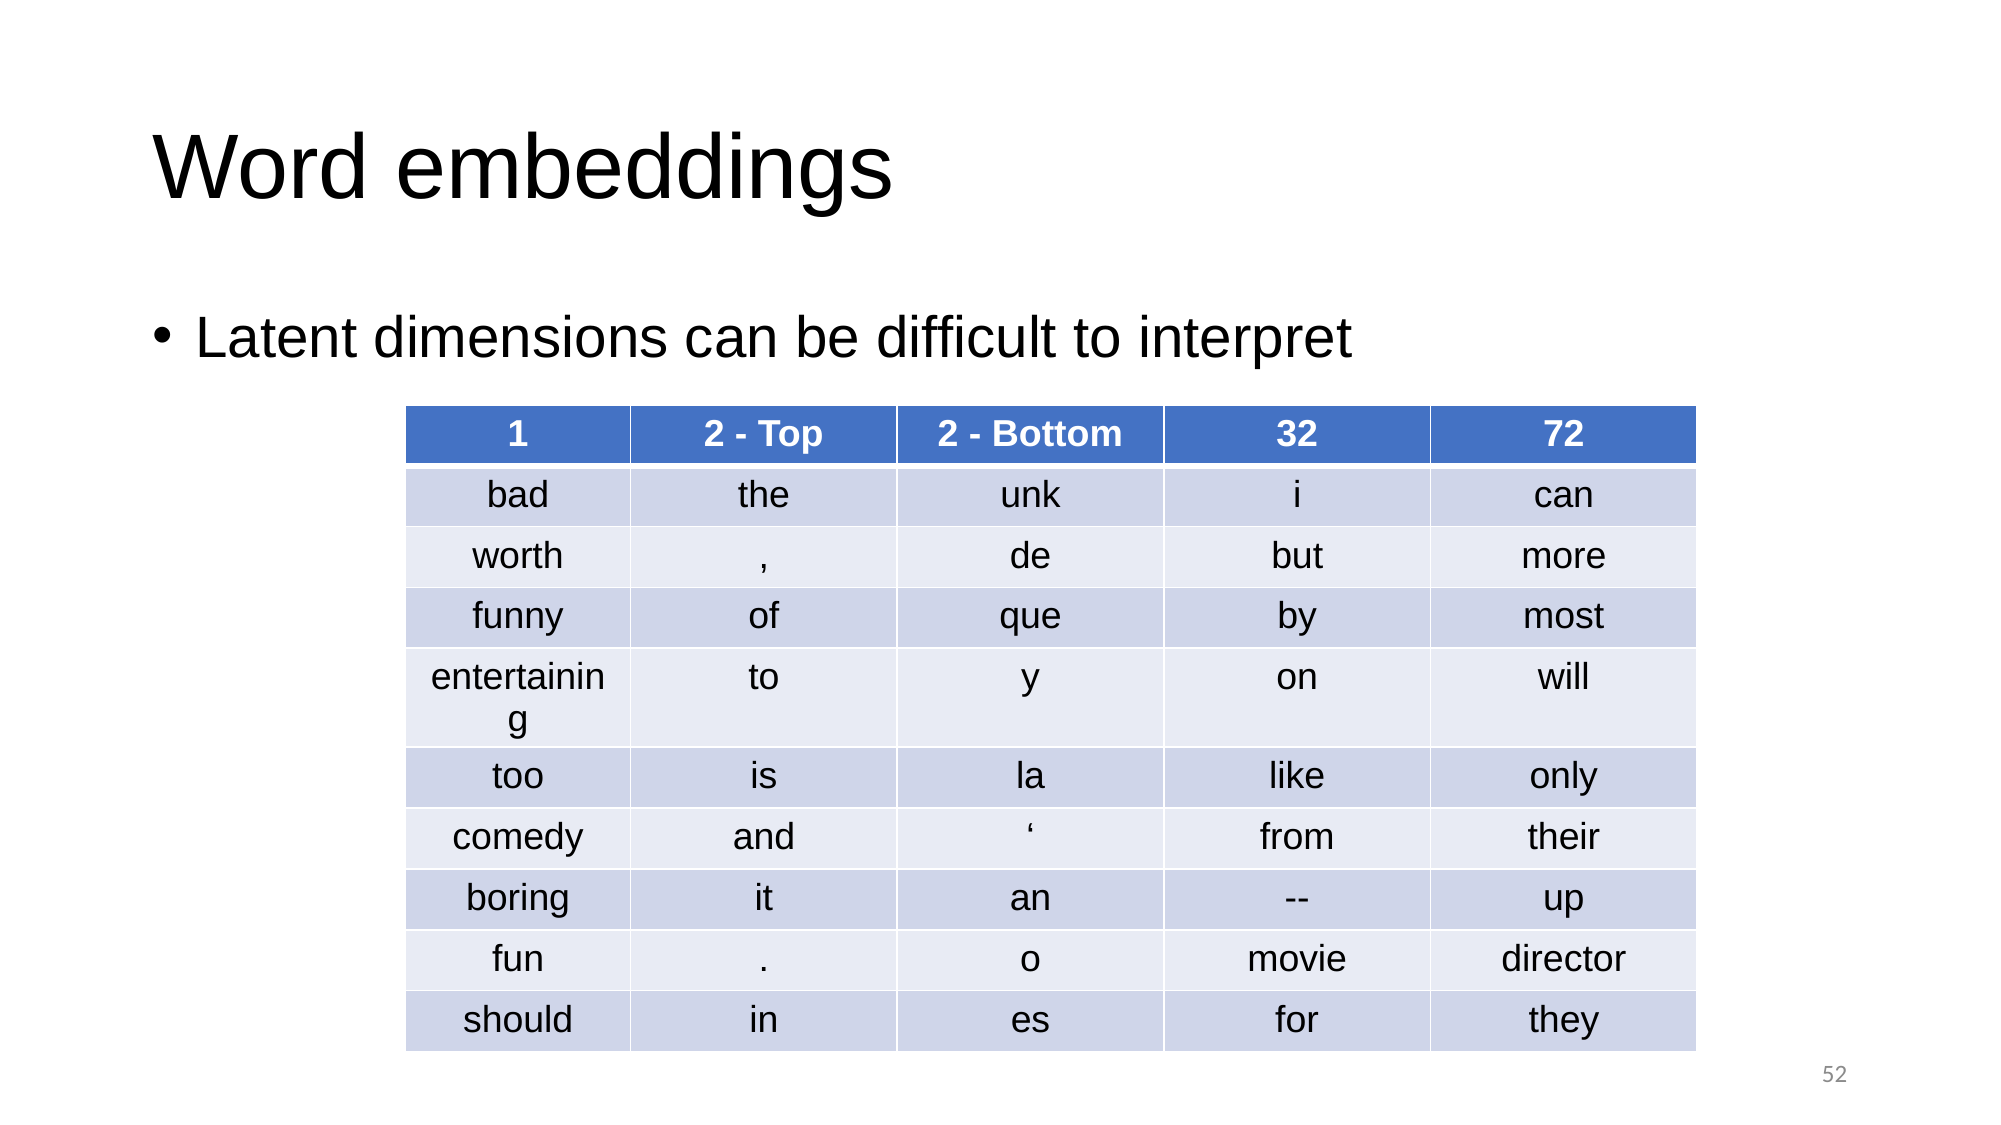

# Word embeddings
Latent dimensions can be difficult to interpret

| 1 | 2 - Top | 2 - Bottom | 32 | 72 |
| --- | --- | --- | --- | --- |
| bad | the | unk | i | can |
| worth | , | de | but | more |
| funny | of | que | by | most |
| entertaining | to | y | on | will |
| too | is | la | like | only |
| comedy | and | ‘ | from | their |
| boring | it | an | -- | up |
| fun | . | o | movie | director |
| should | in | es | for | they |
52